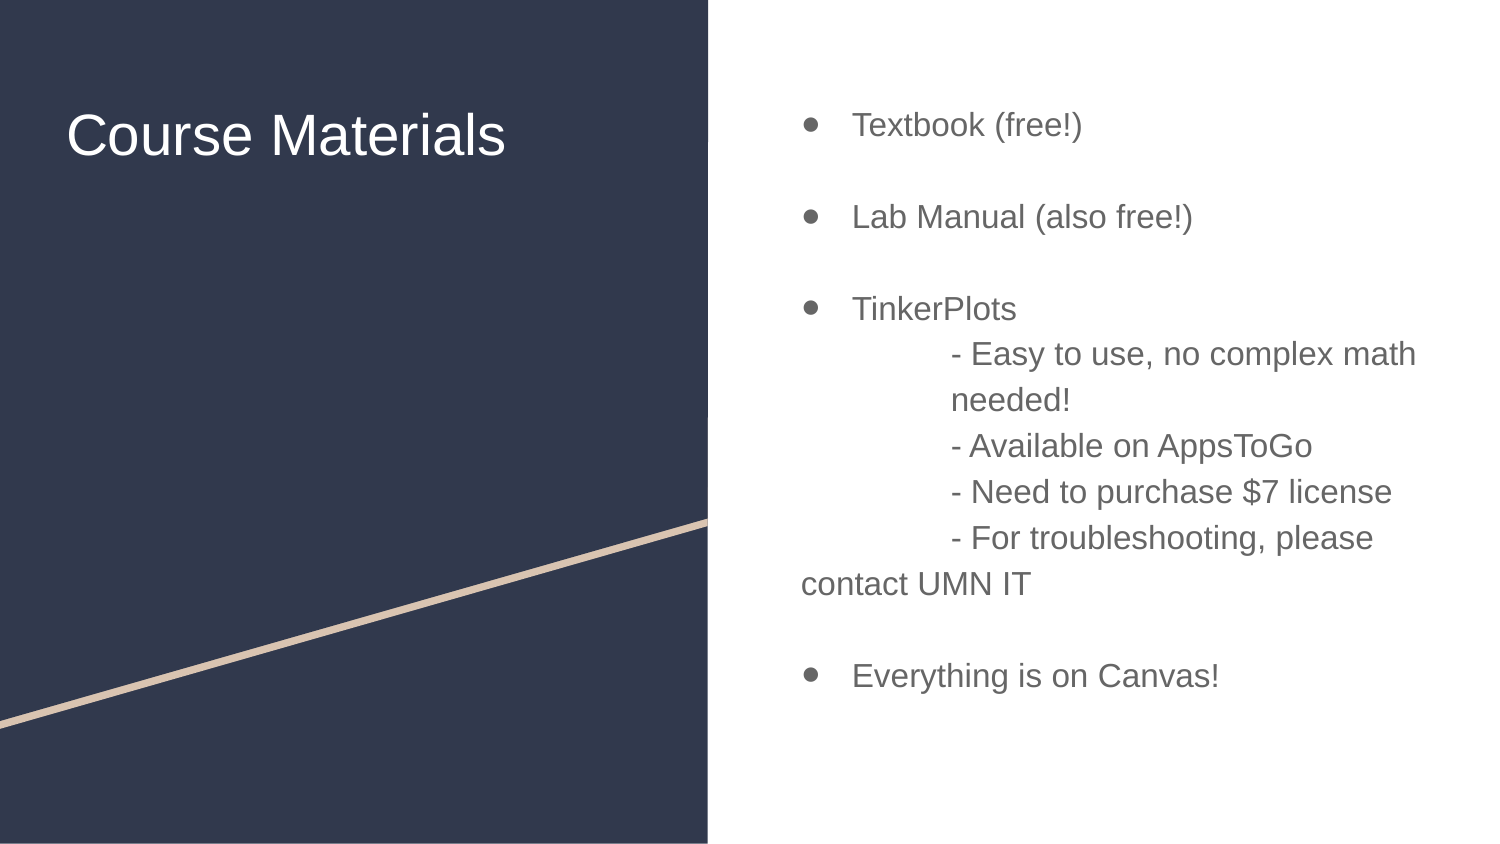

# Course Materials
Textbook (free!)

Lab Manual (also free!)

TinkerPlots
	- Easy to use, no complex math 	needed!
	- Available on AppsToGo
	- Need to purchase $7 license
	- For troubleshooting, please 	contact UMN IT

Everything is on Canvas!